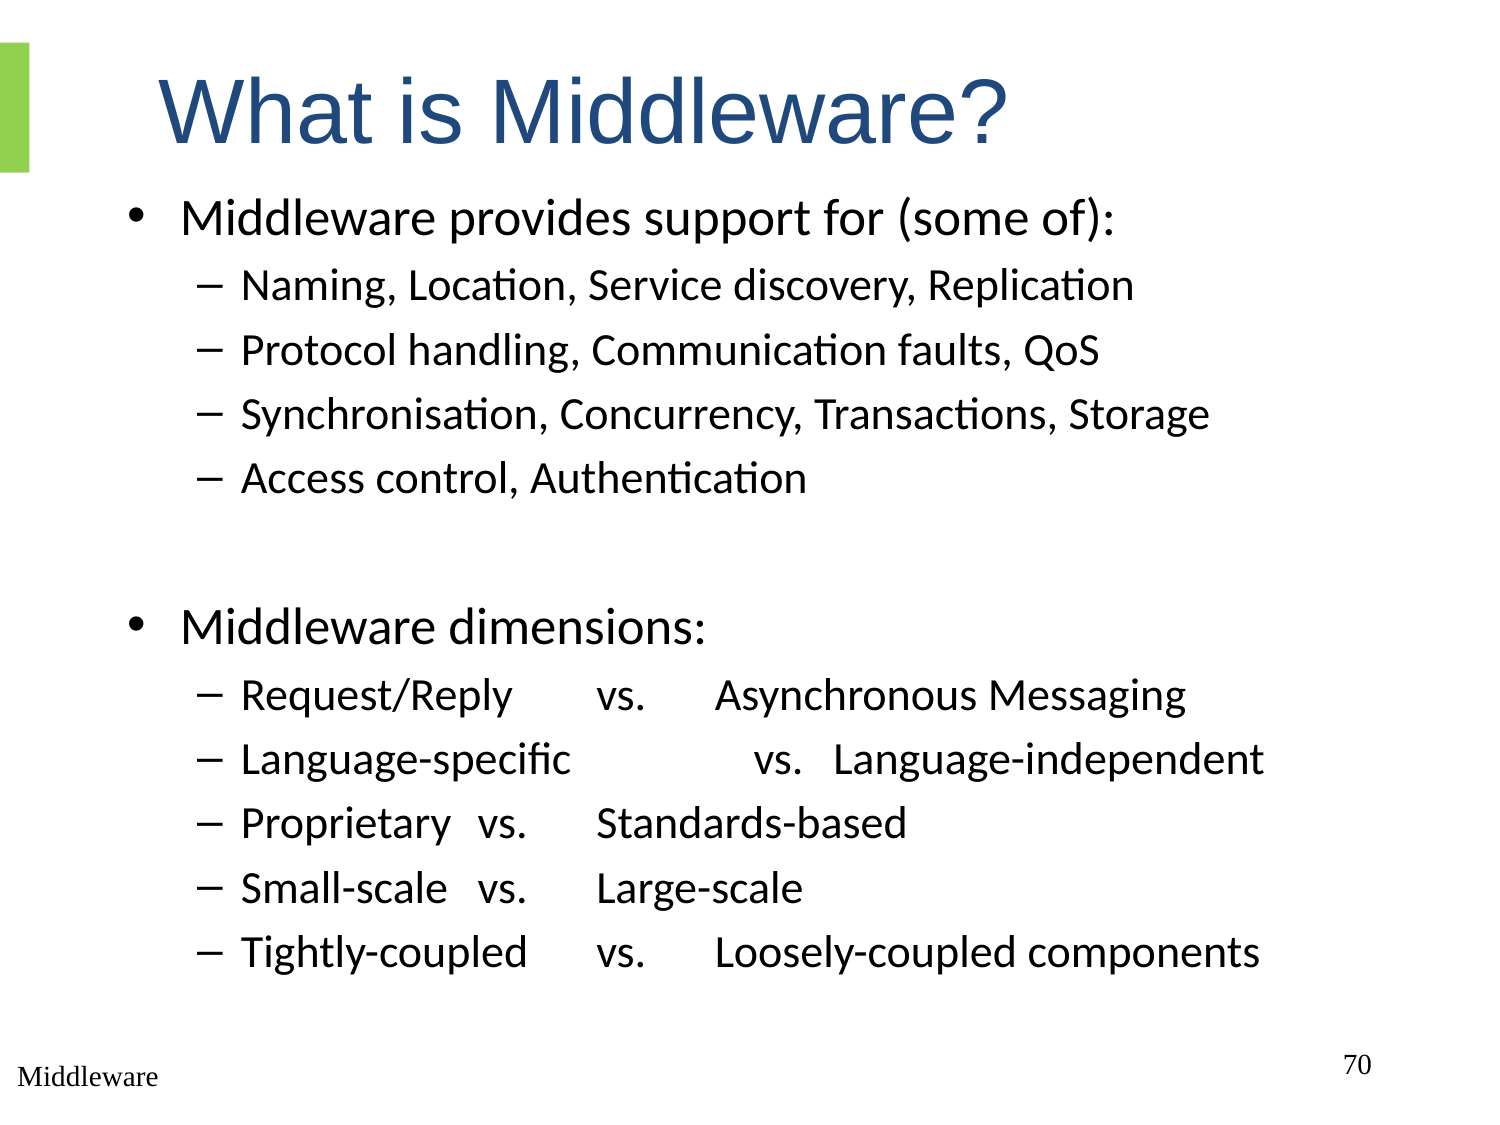

# What is Middleware?
Middleware provides support for (some of):
Naming, Location, Service discovery, Replication
Protocol handling, Communication faults, QoS
Synchronisation, Concurrency, Transactions, Storage
Access control, Authentication

Middleware dimensions:
Request/Reply 		vs.	Asynchronous Messaging
Language-specific 	               vs. 	Language-independent
Proprietary 		vs. 	Standards-based
Small-scale 		vs. 	Large-scale
Tightly-coupled 		vs. 	Loosely-coupled components

70
Middleware